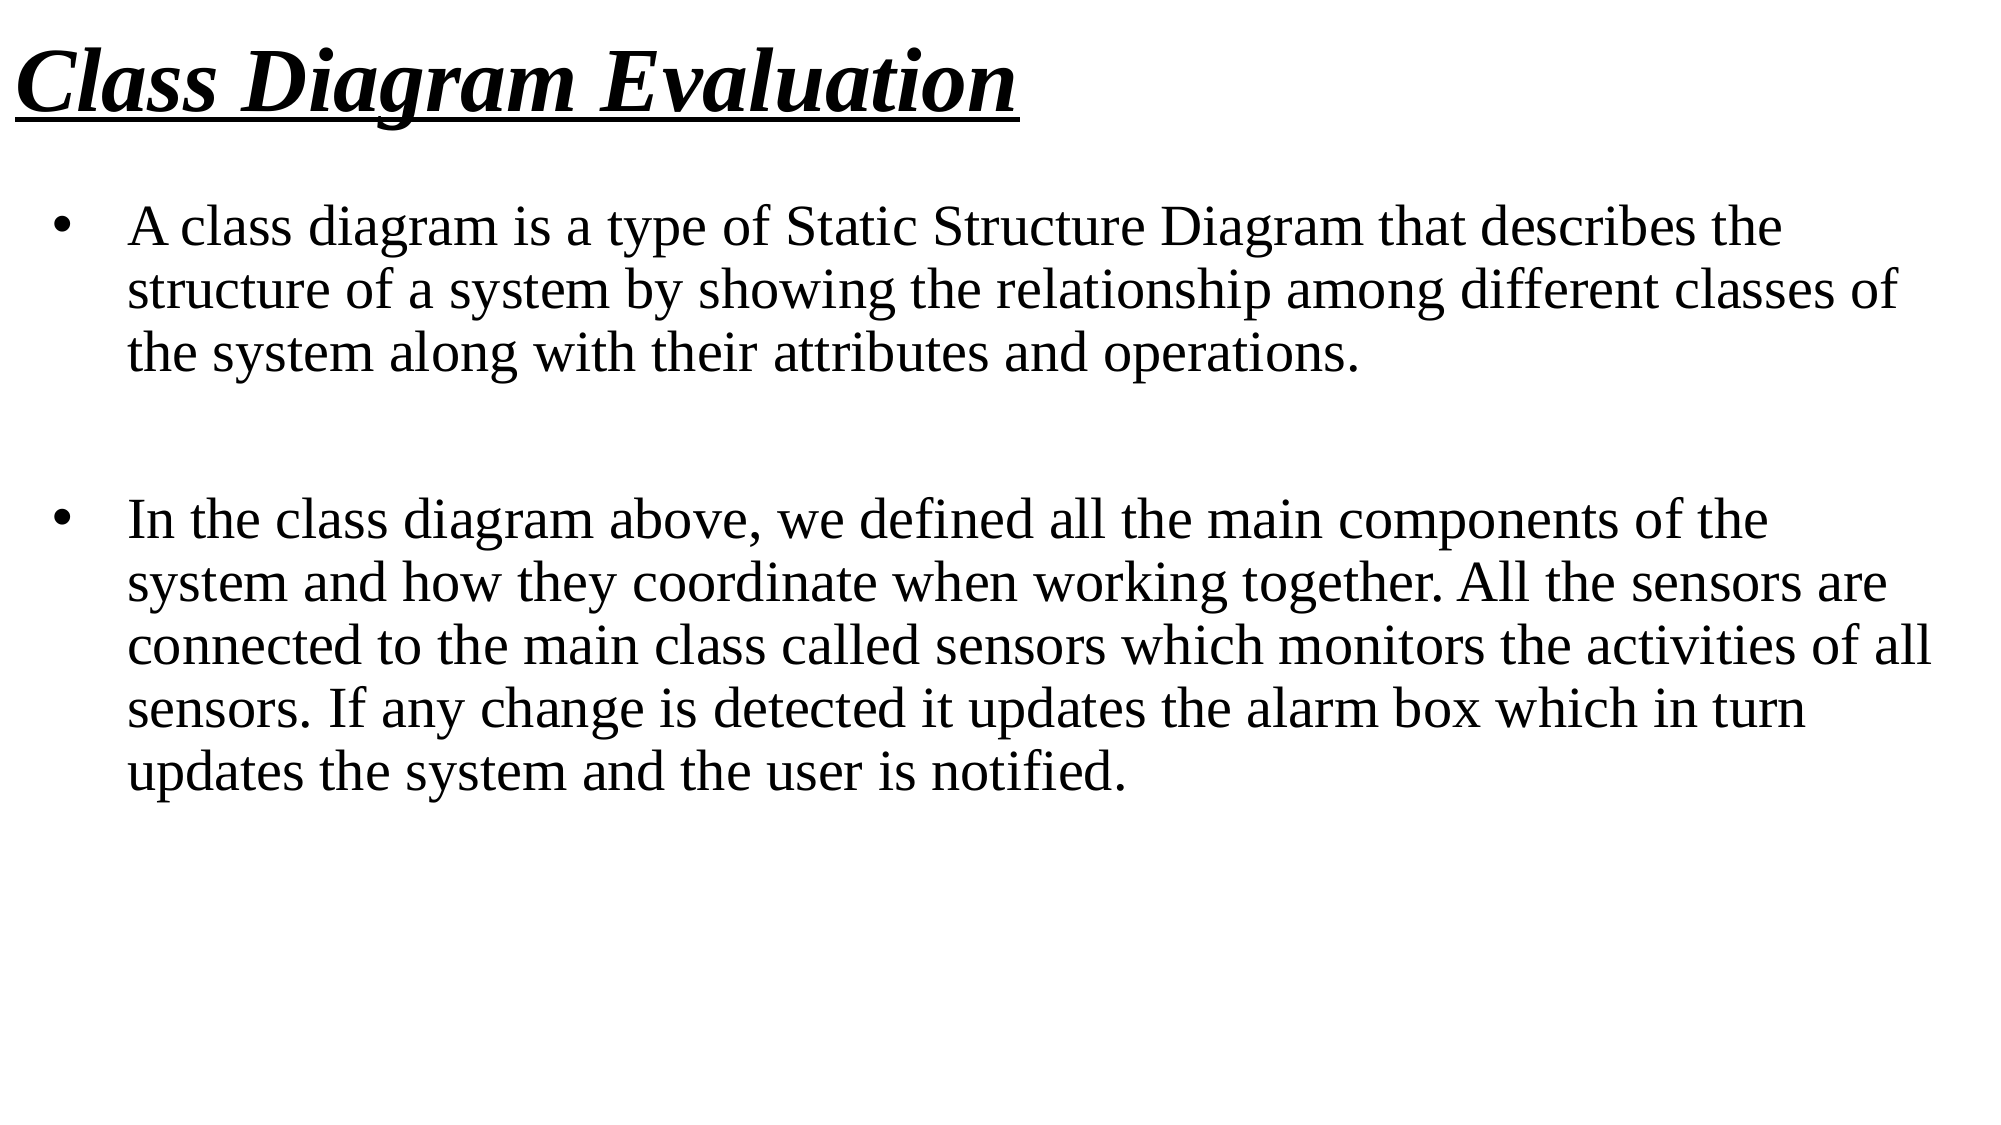

# Class Diagram Evaluation

A class diagram is a type of Static Structure Diagram that describes the structure of a system by showing the relationship among different classes of the system along with their attributes and operations.

In the class diagram above, we defined all the main components of the system and how they coordinate when working together. All the sensors are connected to the main class called sensors which monitors the activities of all sensors. If any change is detected it updates the alarm box which in turn updates the system and the user is notified.